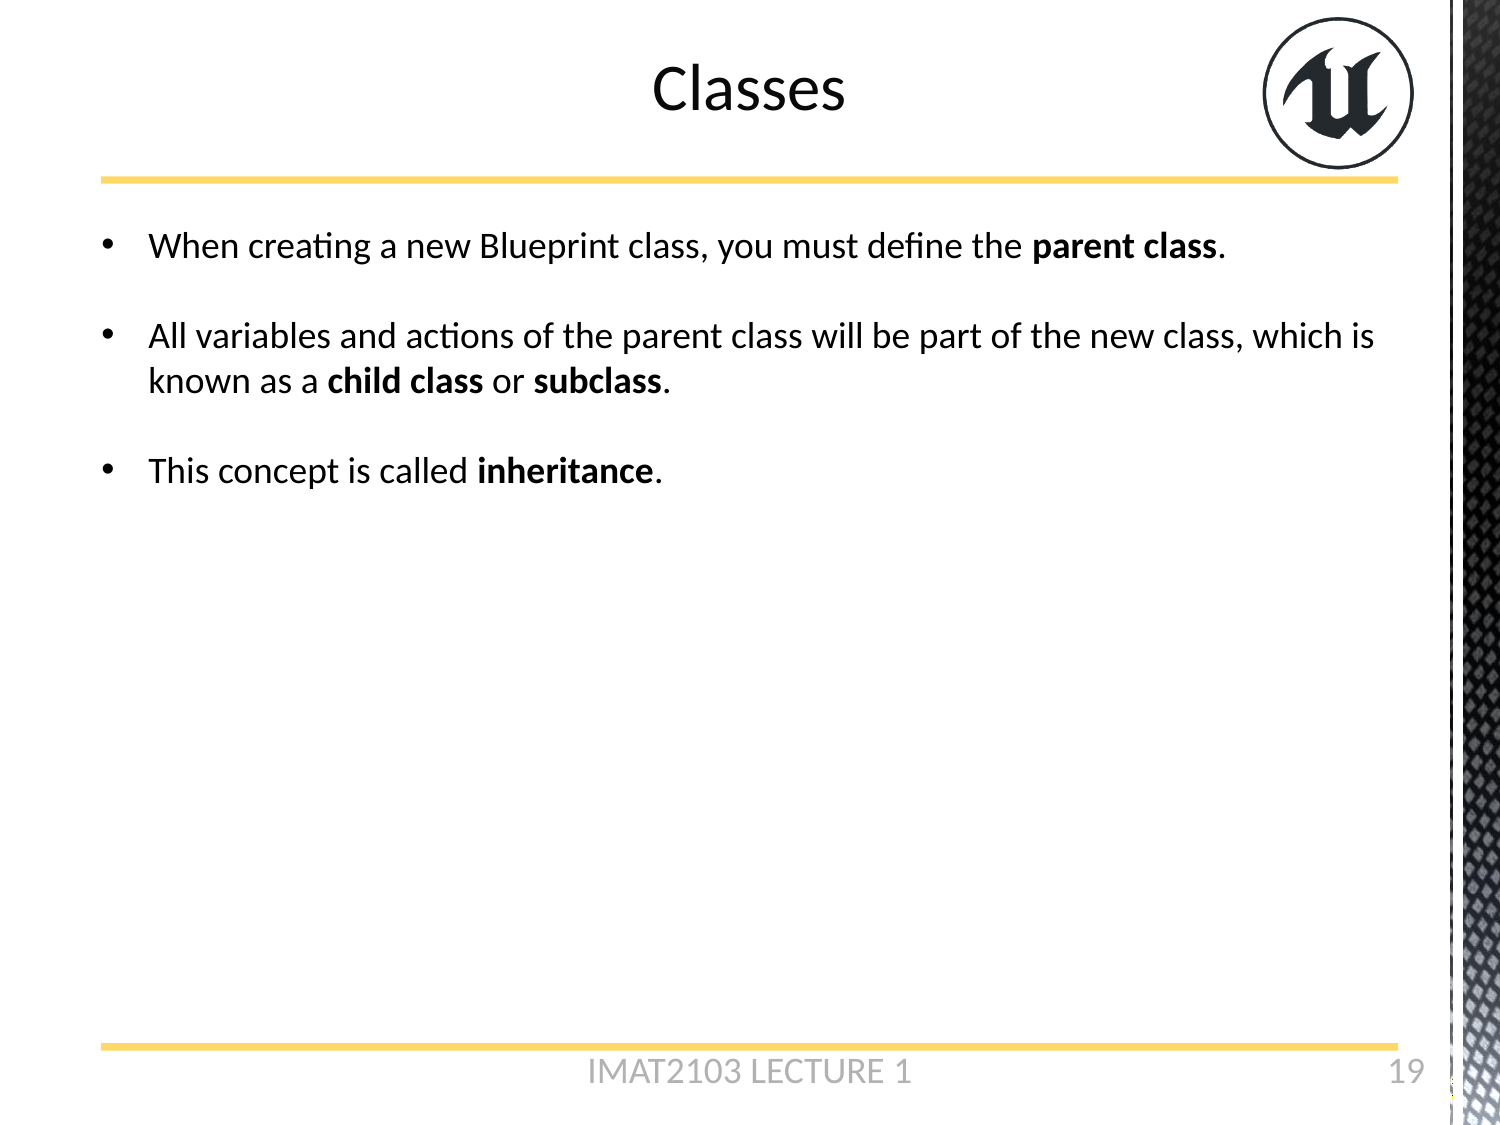

# Classes

When creating a new Blueprint class, you must define the parent class.

All variables and actions of the parent class will be part of the new class, which is known as a child class or subclass.

This concept is called inheritance.

IMAT2103 LECTURE 1
19